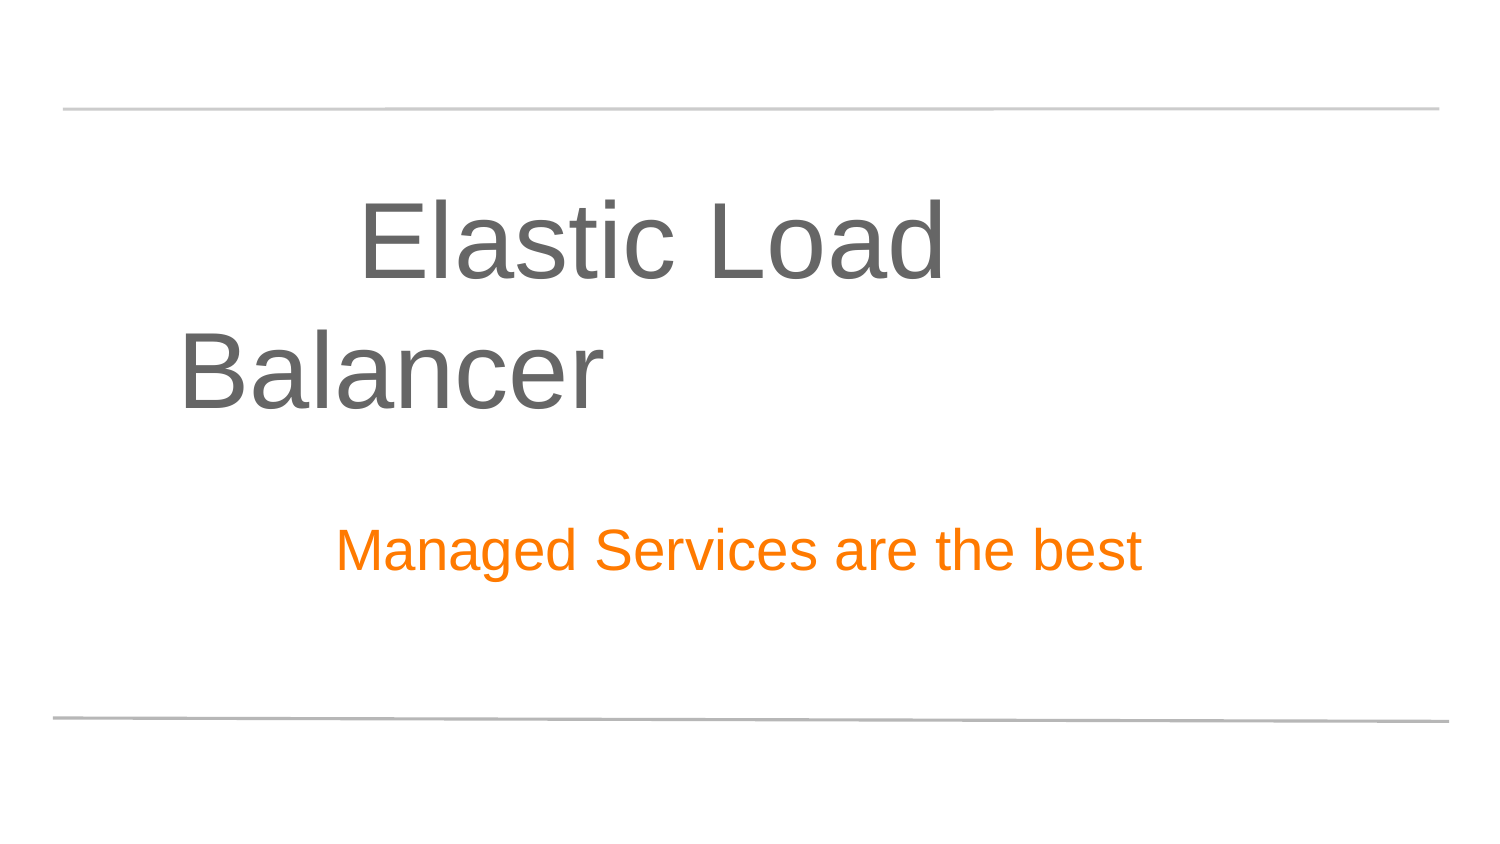

# Elastic Load Balancer
     Managed Services are the best